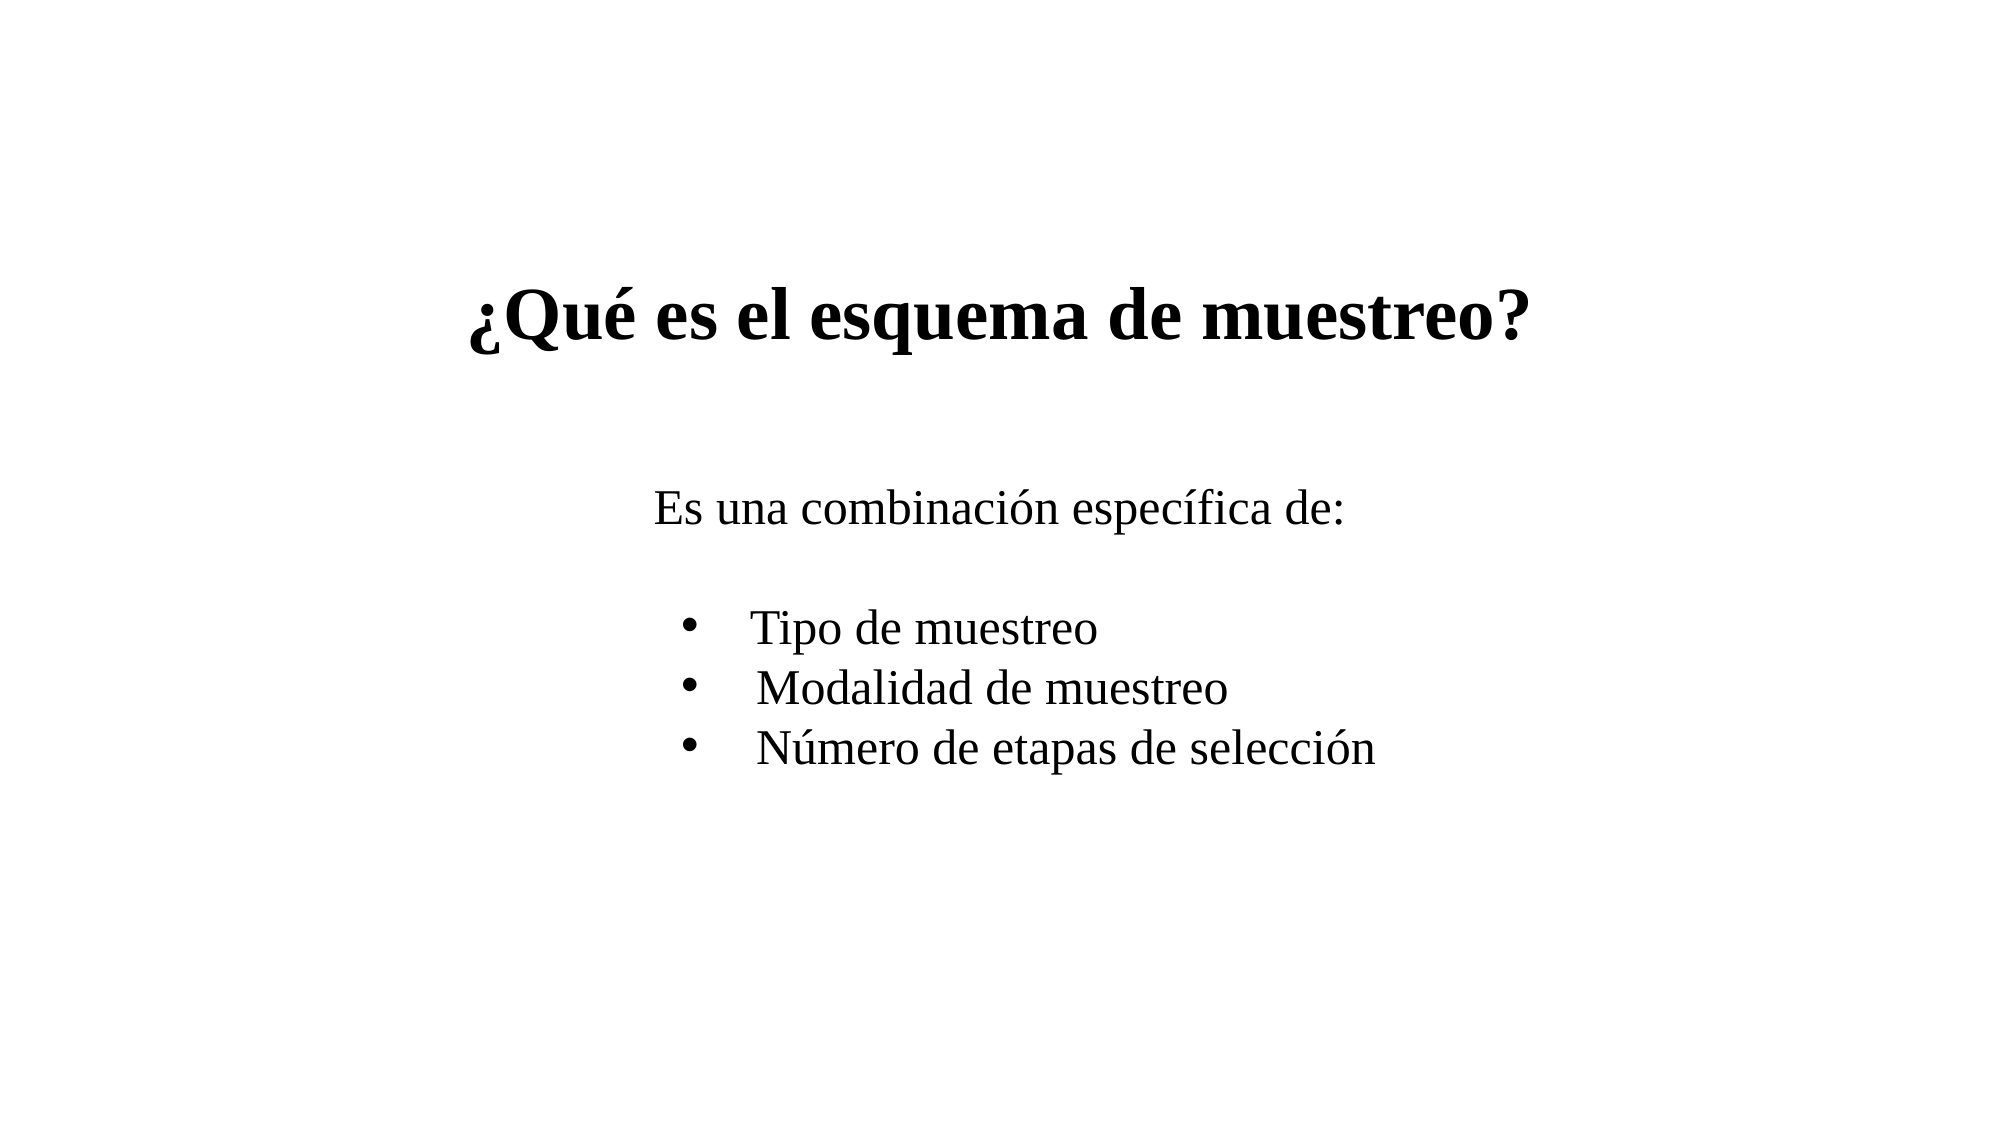

¿Qué es el esquema de muestreo?

Es una combinación específica de:

 Tipo de muestreo
Modalidad de muestreo
Número de etapas de selección